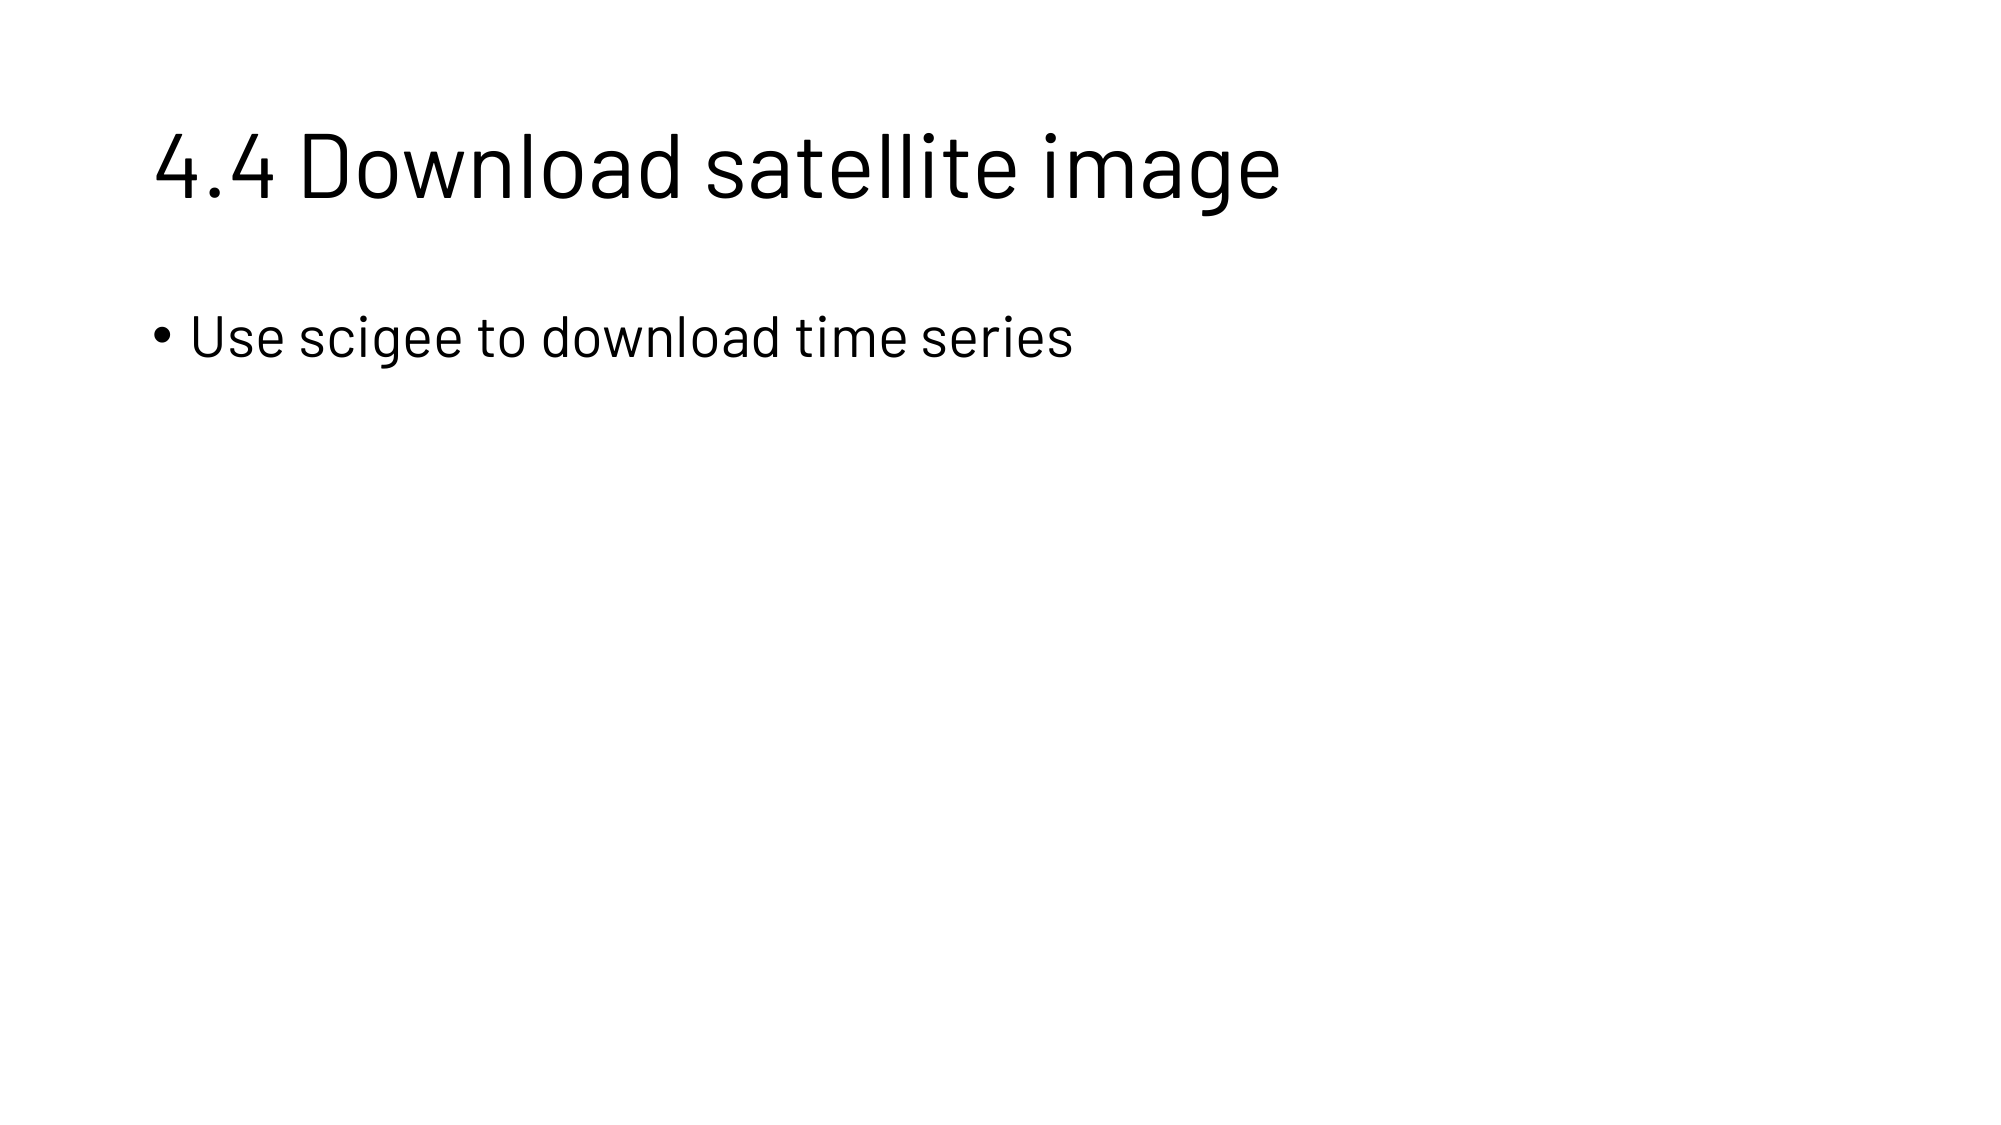

# 4.4 Download satellite image
Use scigee to download time series